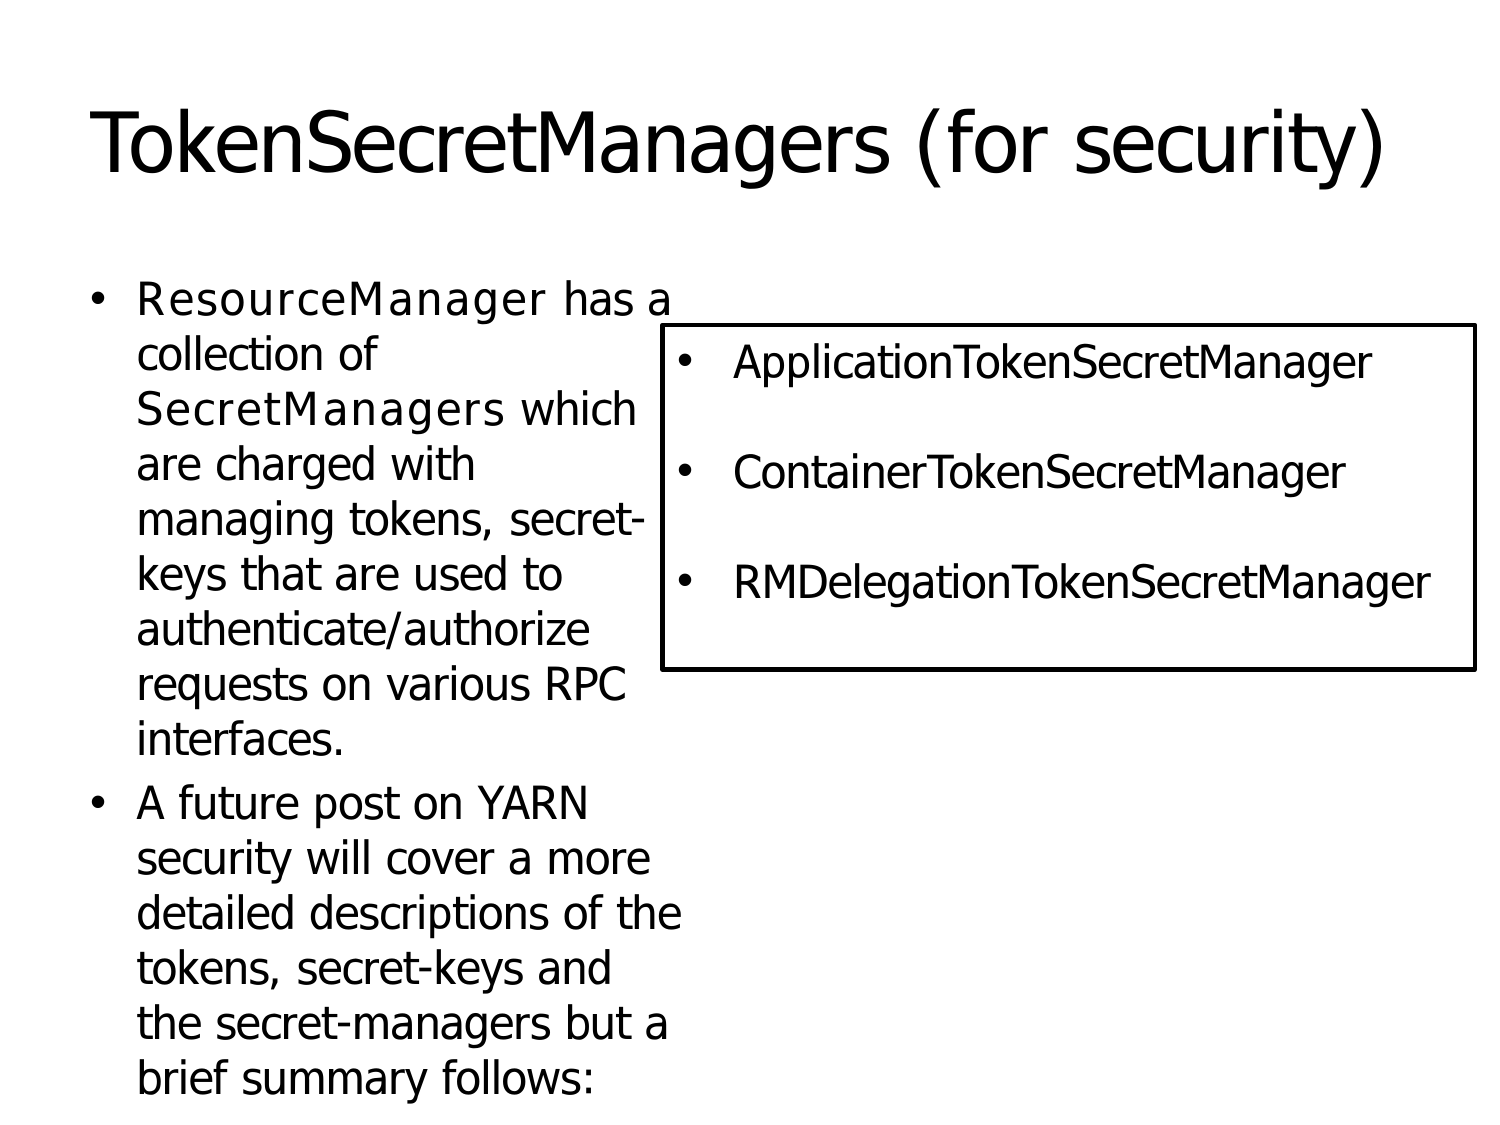

# TokenSecretManagers (for security)
ResourceManager has a collection of SecretManagers which are charged with managing tokens, secret-keys that are used to authenticate/authorize requests on various RPC interfaces.
A future post on YARN security will cover a more detailed descriptions of the tokens, secret-keys and the secret-managers but a brief summary follows:
ApplicationTokenSecretManager

ContainerTokenSecretManager

RMDelegationTokenSecretManager